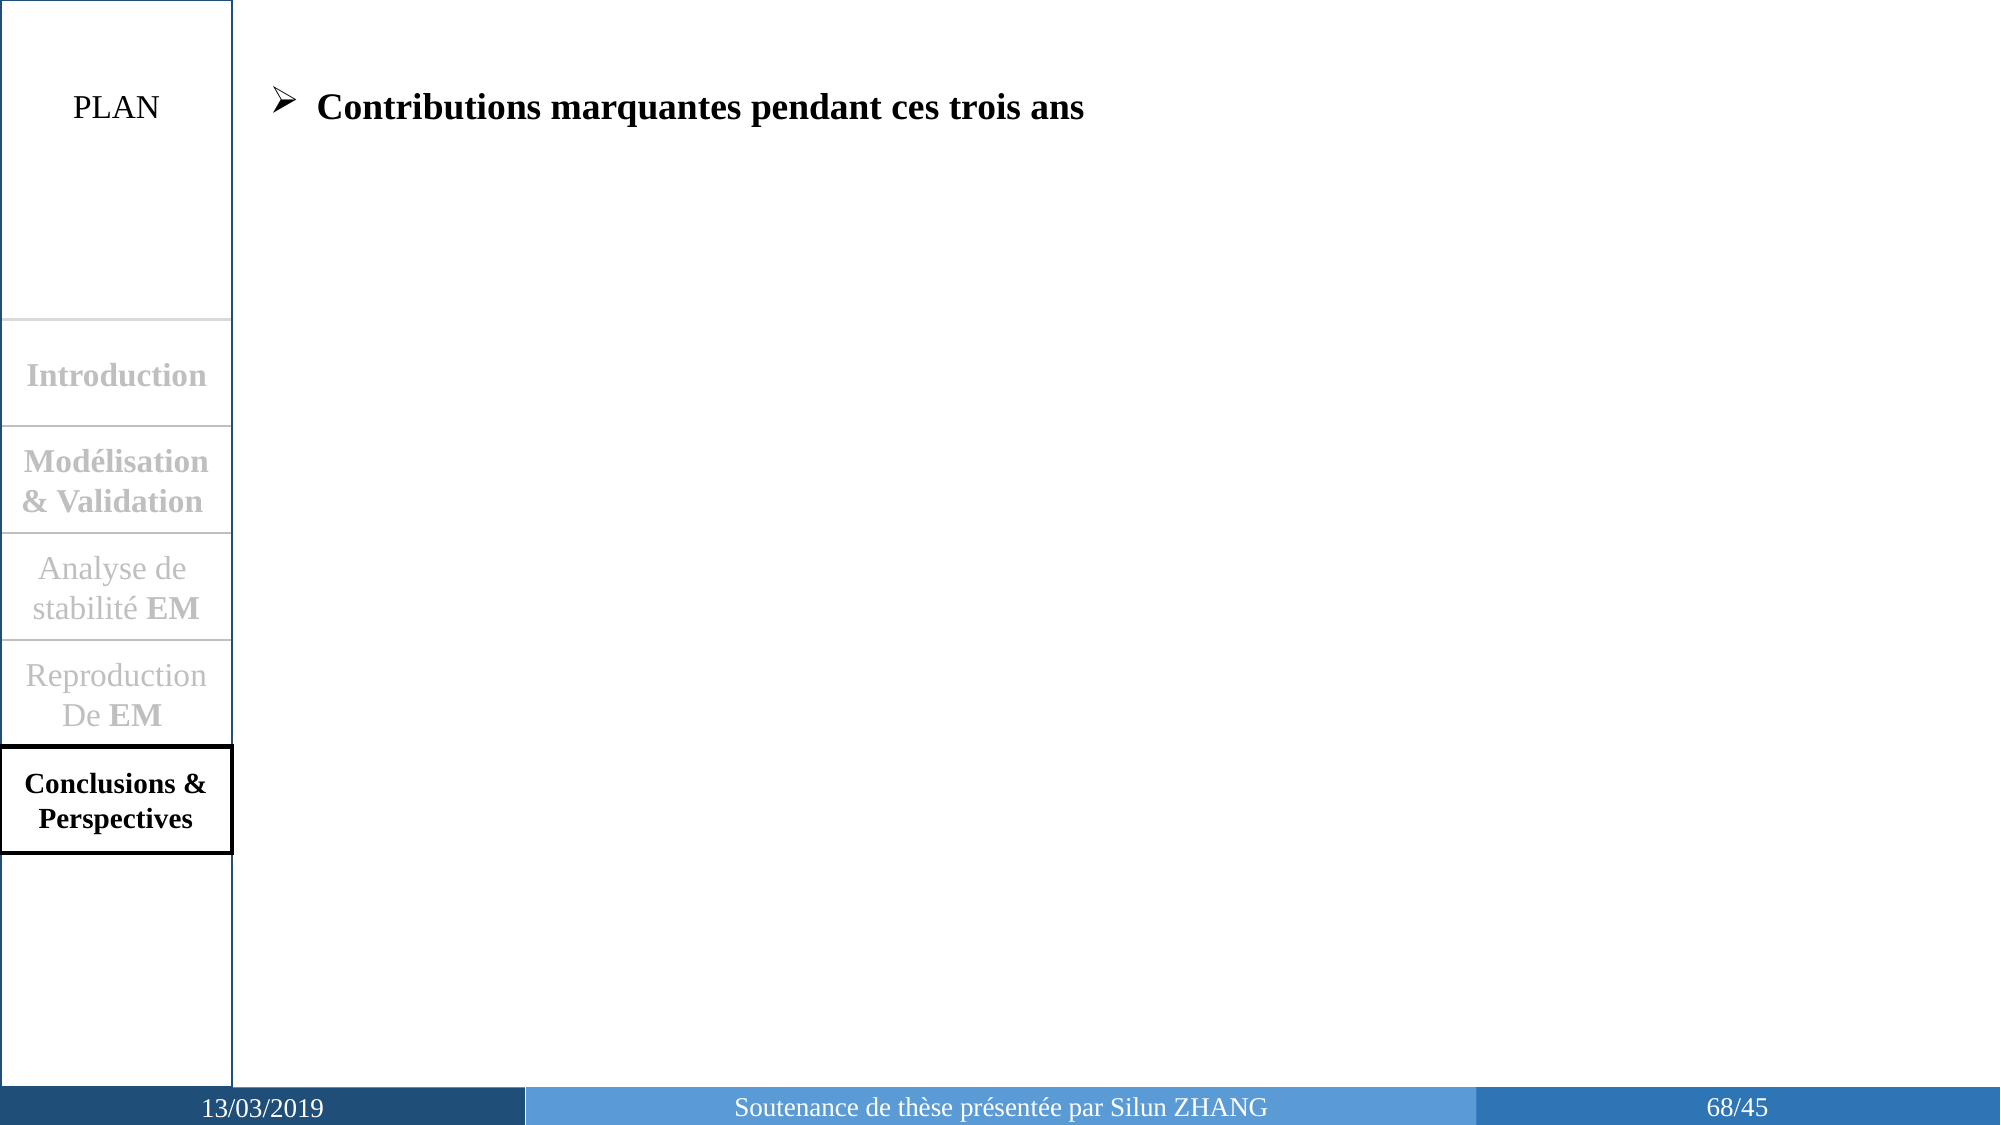

Contributions marquantes pendant ces trois ans
PLAN
Introduction
Modélisation & Validation
Analyse de  stabilité EM
Reproduction
De EM
Conclusions & Perspectives
Soutenance de thèse présentée par Silun ZHANG
68/45
13/03/2019